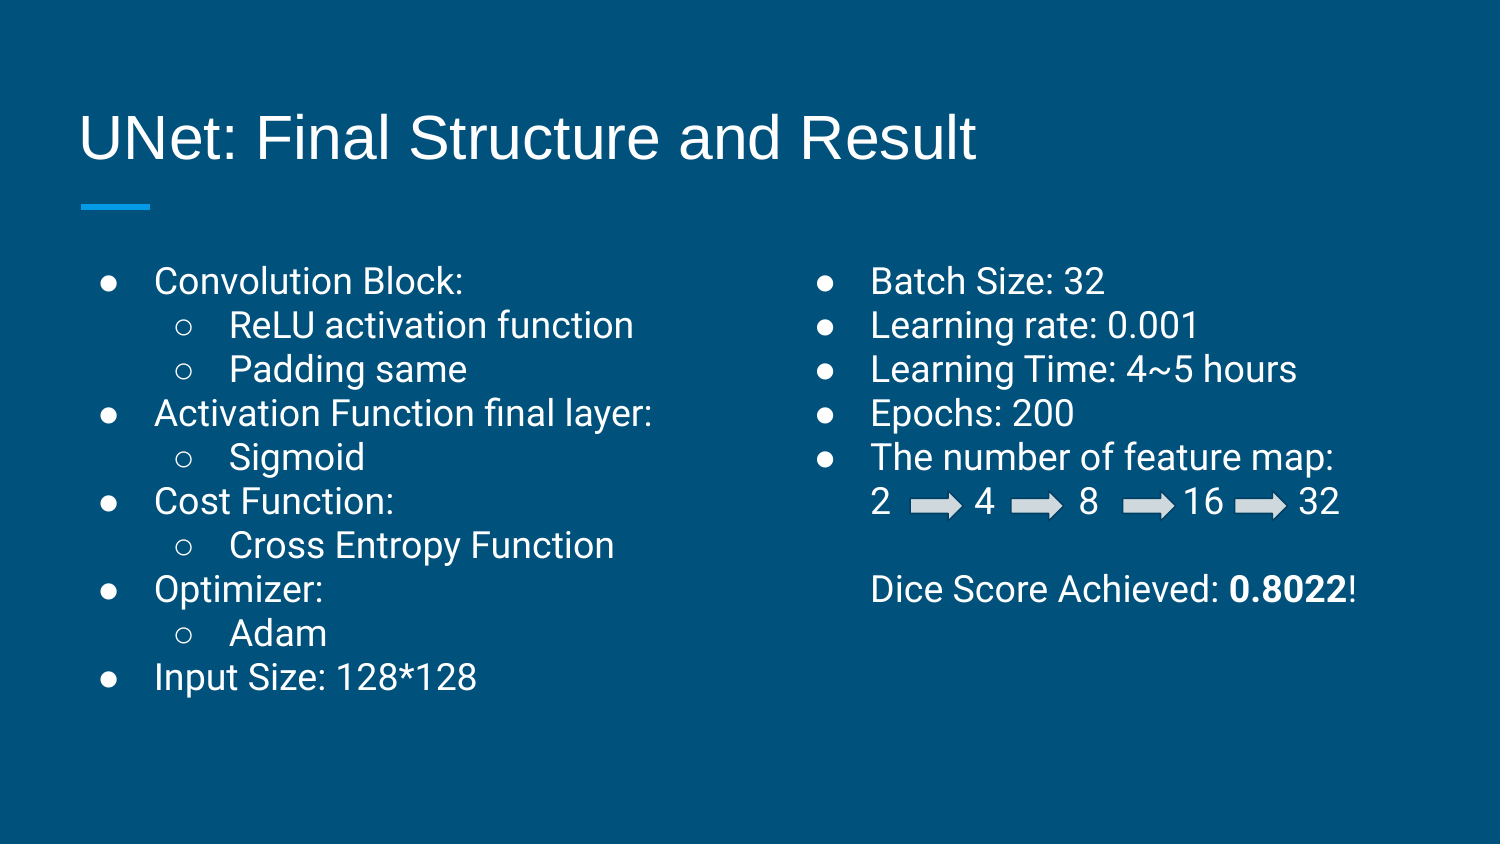

# UNet: Final Structure and Result
Convolution Block:
ReLU activation function
Padding same
Activation Function final layer:
Sigmoid
Cost Function:
Cross Entropy Function
Optimizer:
Adam
Input Size: 128*128
Batch Size: 32
Learning rate: 0.001
Learning Time: 4~5 hours
Epochs: 200
The number of feature map:
2         4         8         16        32

Dice Score Achieved: 0.8022!